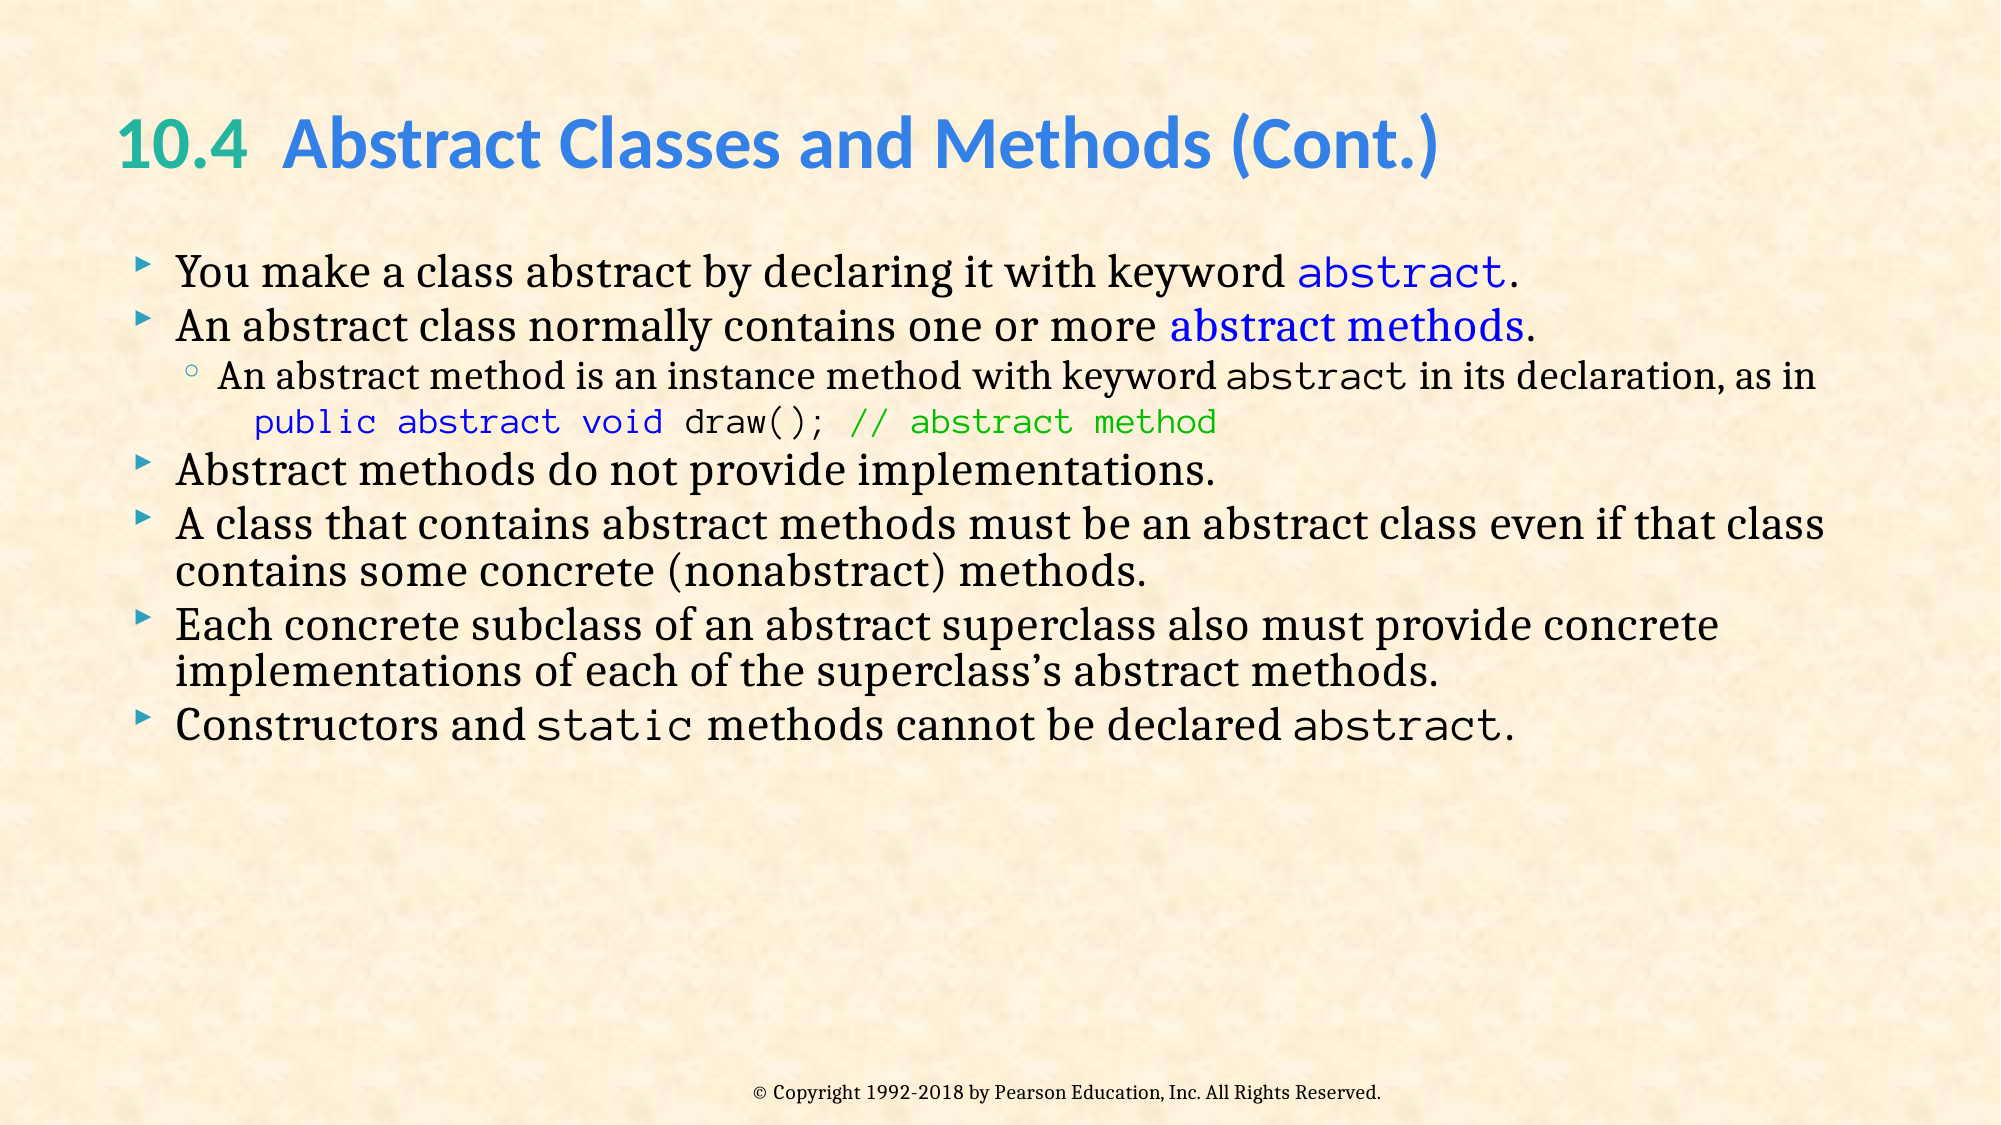

# 10.4  Abstract Classes and Methods (Cont.)
You make a class abstract by declaring it with keyword abstract.
An abstract class normally contains one or more abstract methods.
An abstract method is an instance method with keyword abstract in its declaration, as in
	public abstract void draw(); // abstract method
Abstract methods do not provide implementations.
A class that contains abstract methods must be an abstract class even if that class contains some concrete (nonabstract) methods.
Each concrete subclass of an abstract superclass also must provide concrete implementations of each of the superclass’s abstract methods.
Constructors and static methods cannot be declared abstract.
© Copyright 1992-2018 by Pearson Education, Inc. All Rights Reserved.